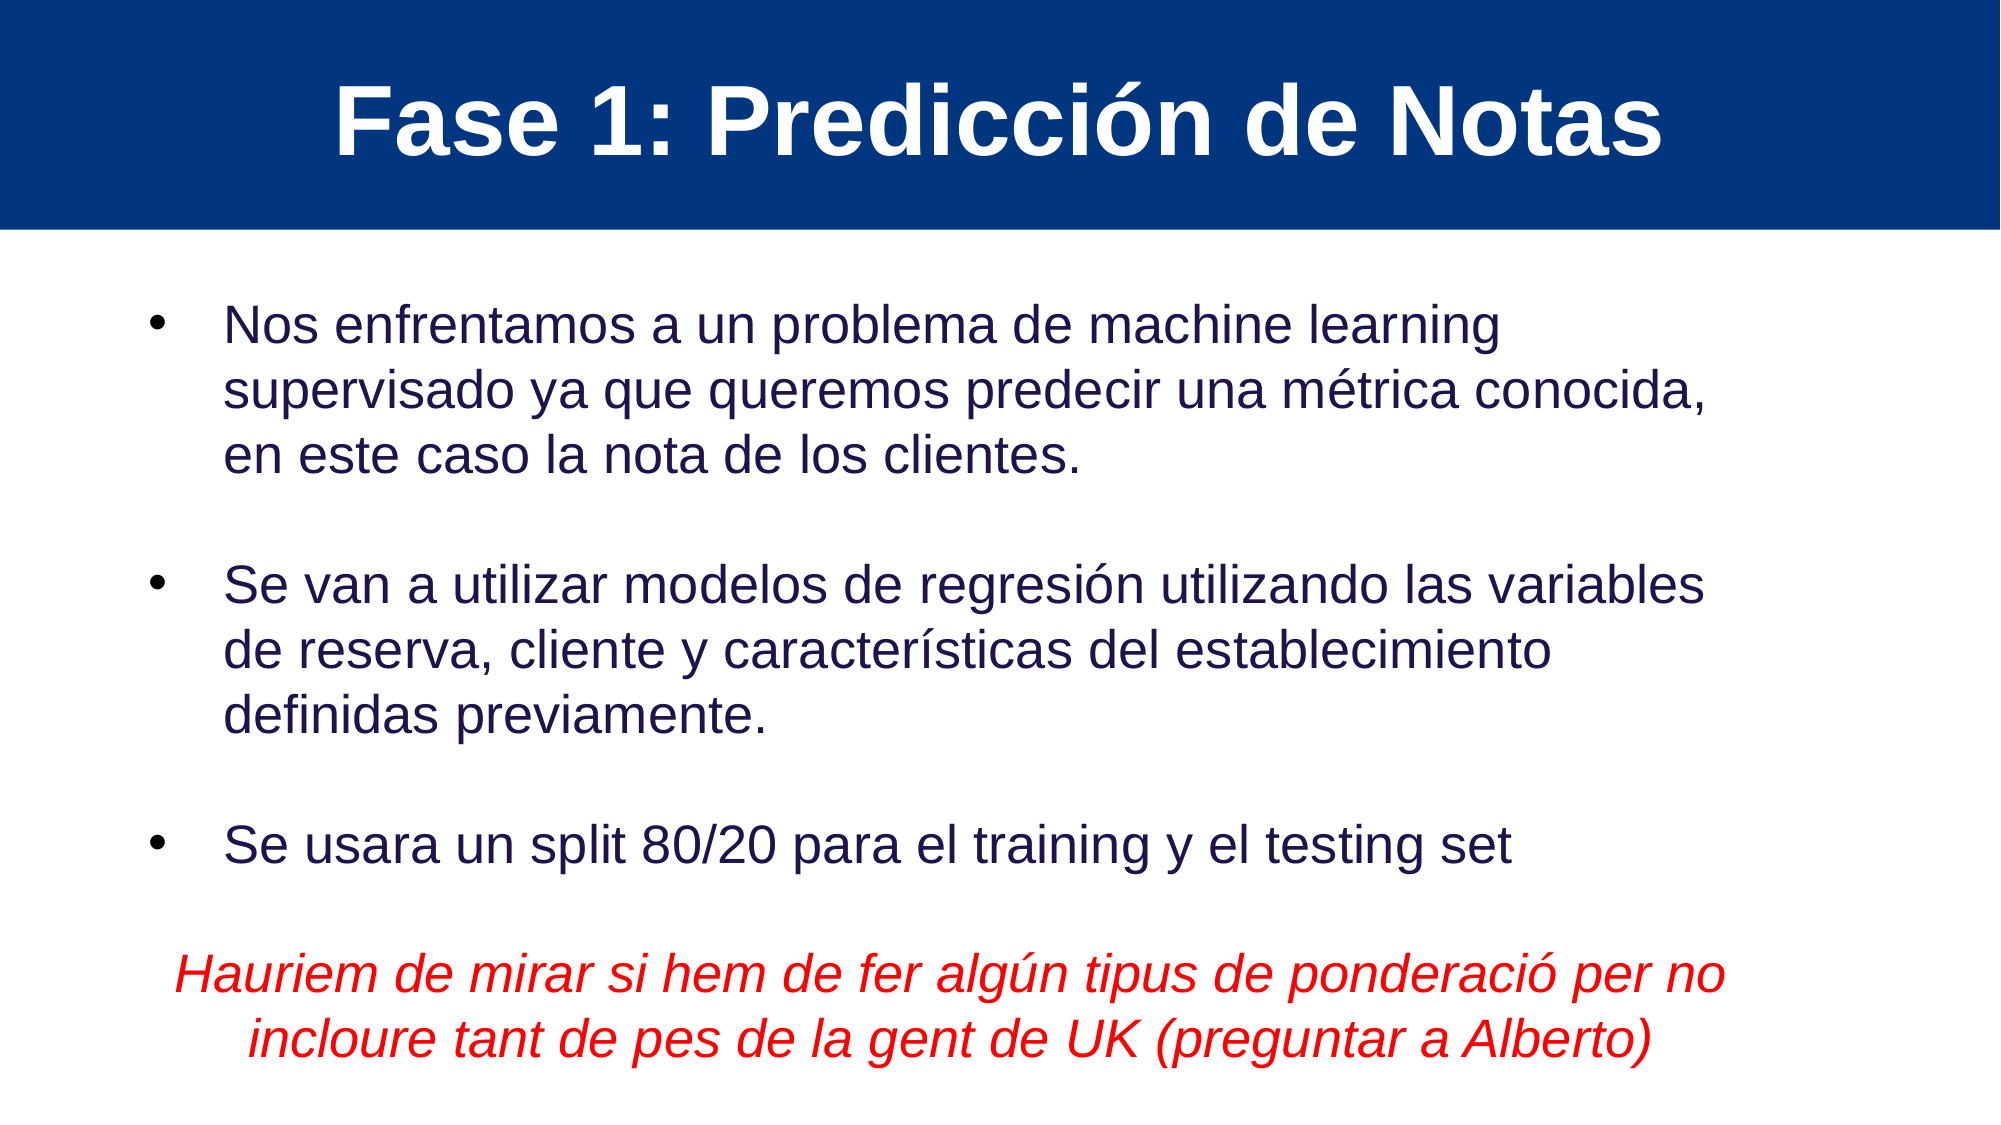

Fase 1: Predicción de Notas
Nos enfrentamos a un problema de machine learning supervisado ya que queremos predecir una métrica conocida, en este caso la nota de los clientes.

Se van a utilizar modelos de regresión utilizando las variables de reserva, cliente y características del establecimiento definidas previamente.

Se usara un split 80/20 para el training y el testing set

Hauriem de mirar si hem de fer algún tipus de ponderació per no incloure tant de pes de la gent de UK (preguntar a Alberto)
Precio Medio
Nota media
Sensibilidad